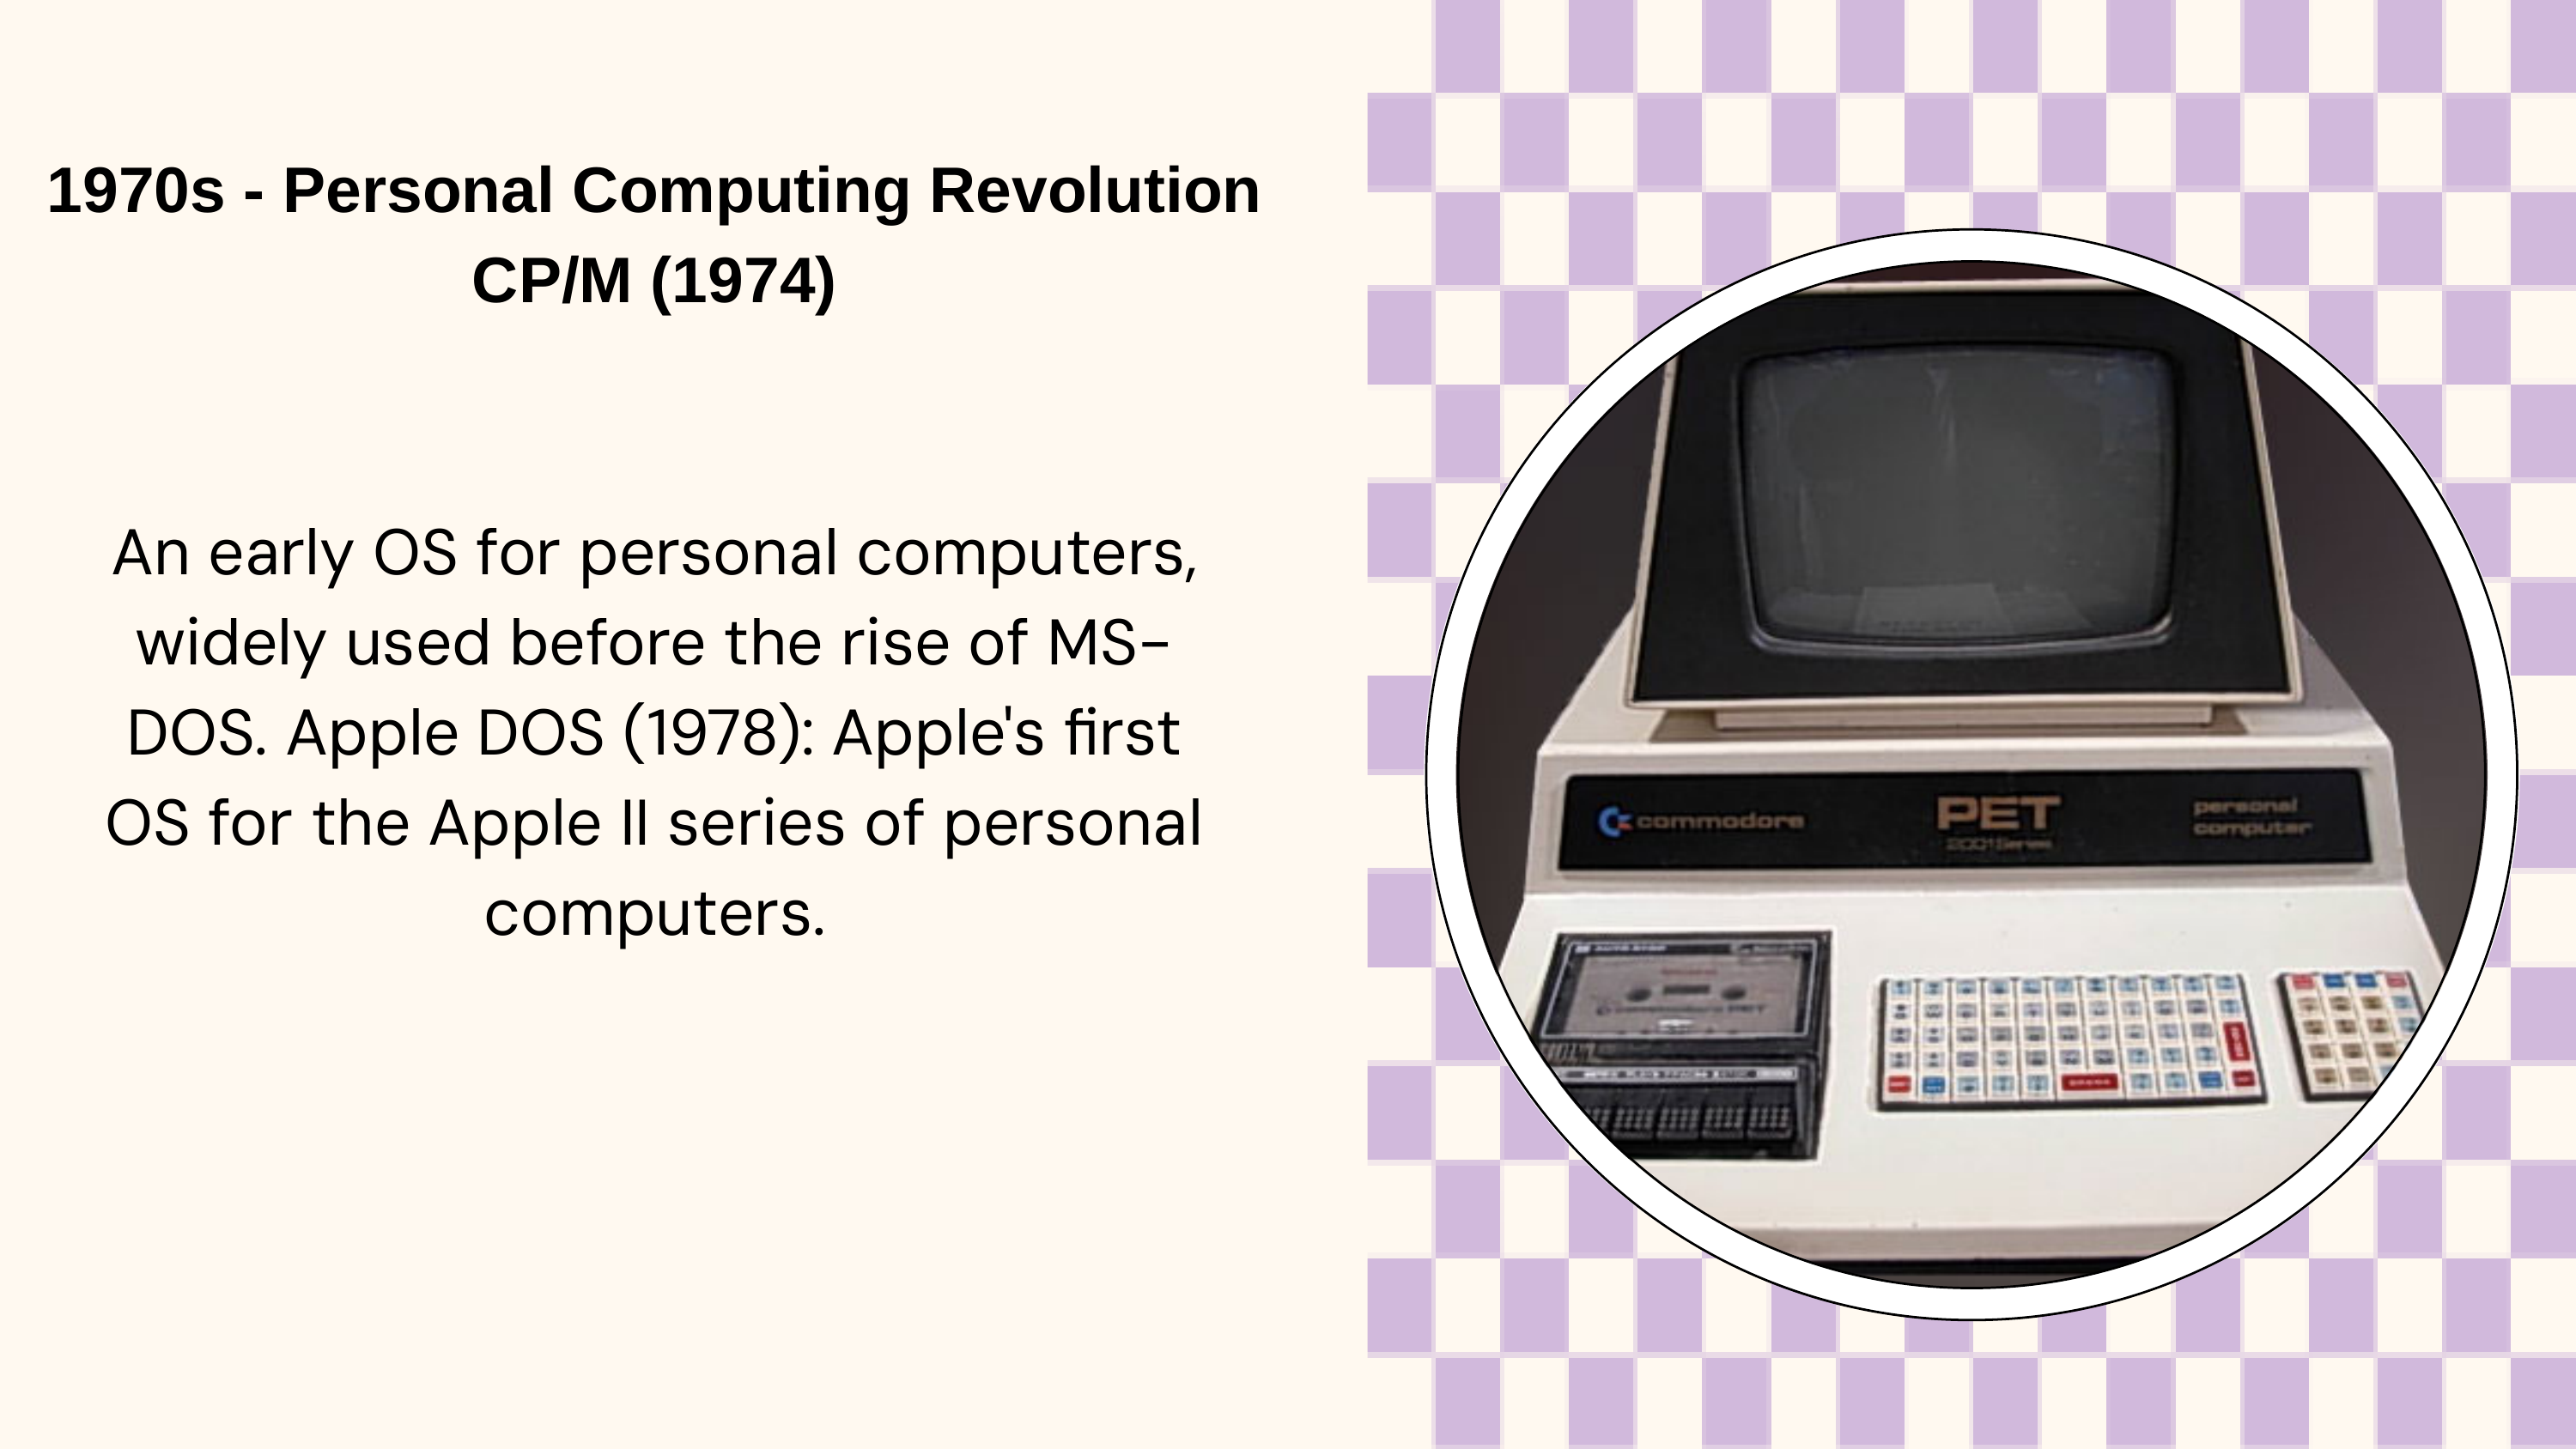

1970s - Personal Computing Revolution CP/M (1974)

An early OS for personal computers, widely used before the rise of MS-DOS. Apple DOS (1978): Apple's first OS for the Apple II series of personal computers.